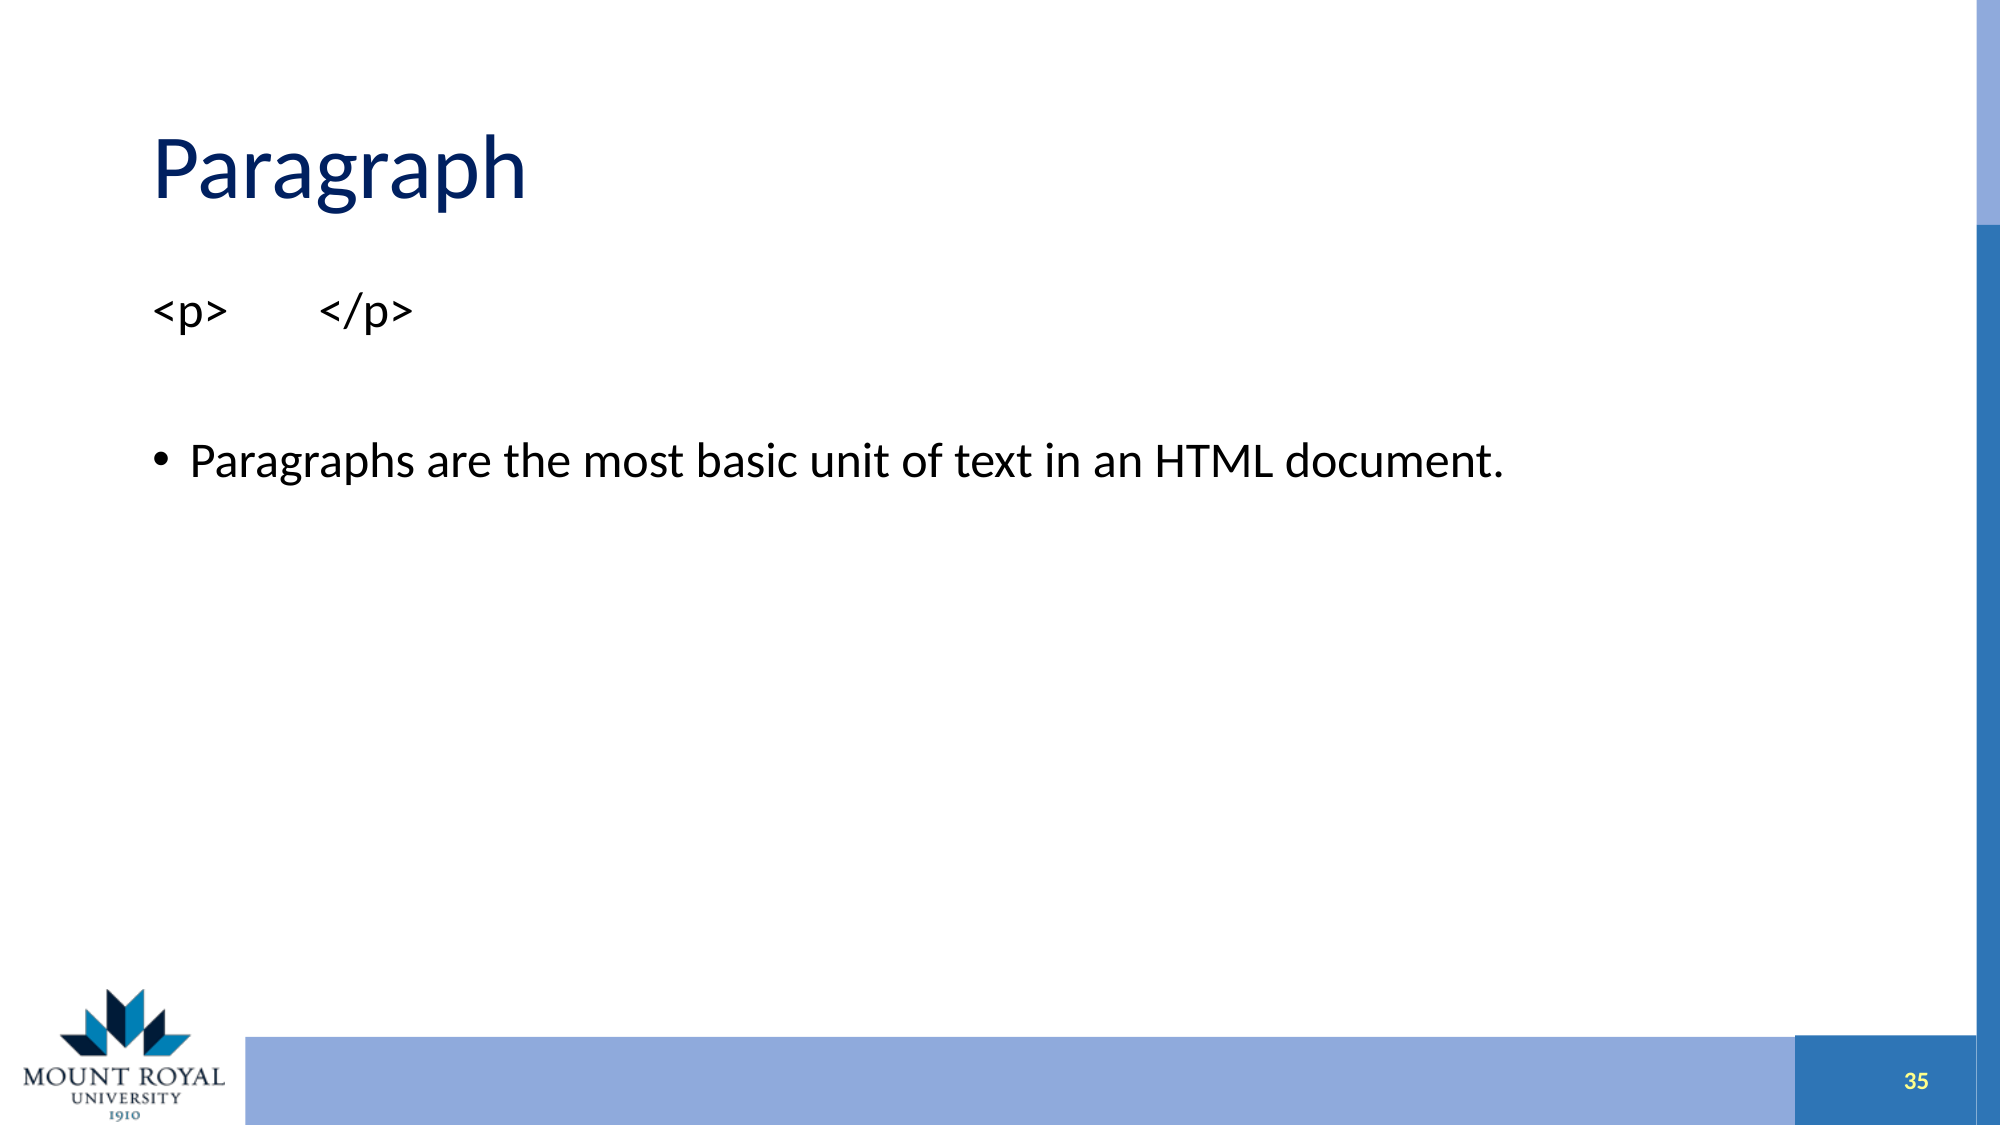

# Paragraph
<p>        </p>

Paragraphs are the most basic unit of text in an HTML document.
35